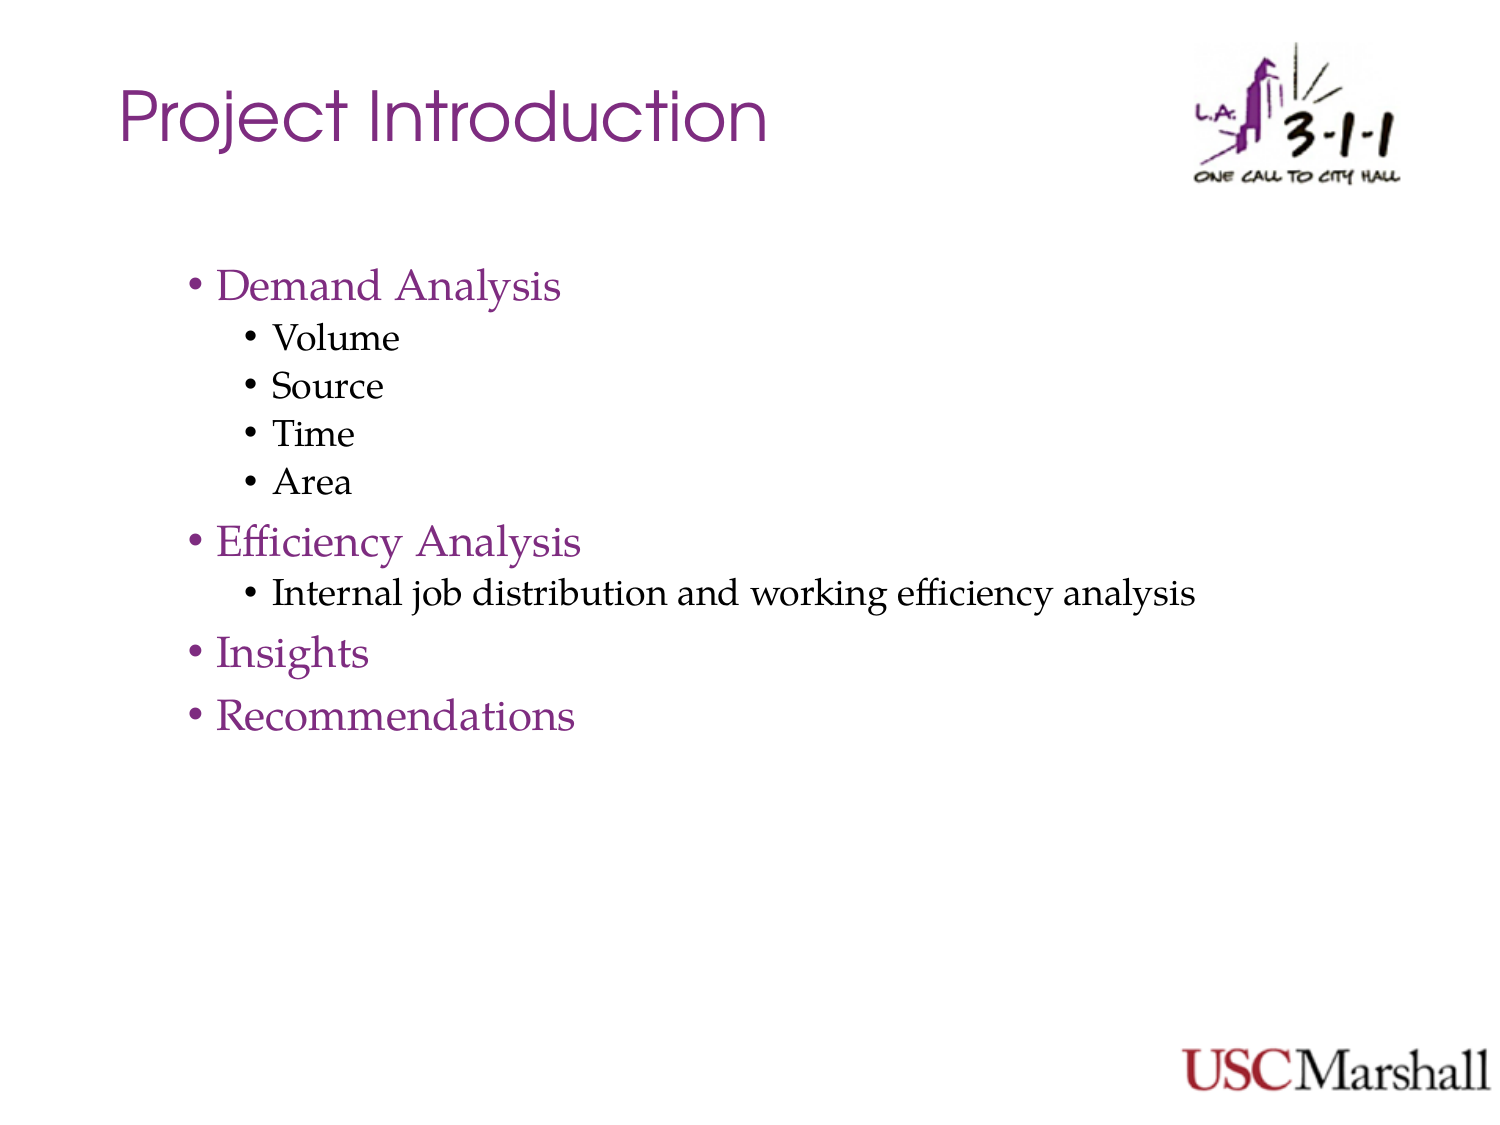

# Project Introduction
Demand Analysis
Volume
Source
Time
Area
Efficiency Analysis
Internal job distribution and working efficiency analysis
Insights
Recommendations